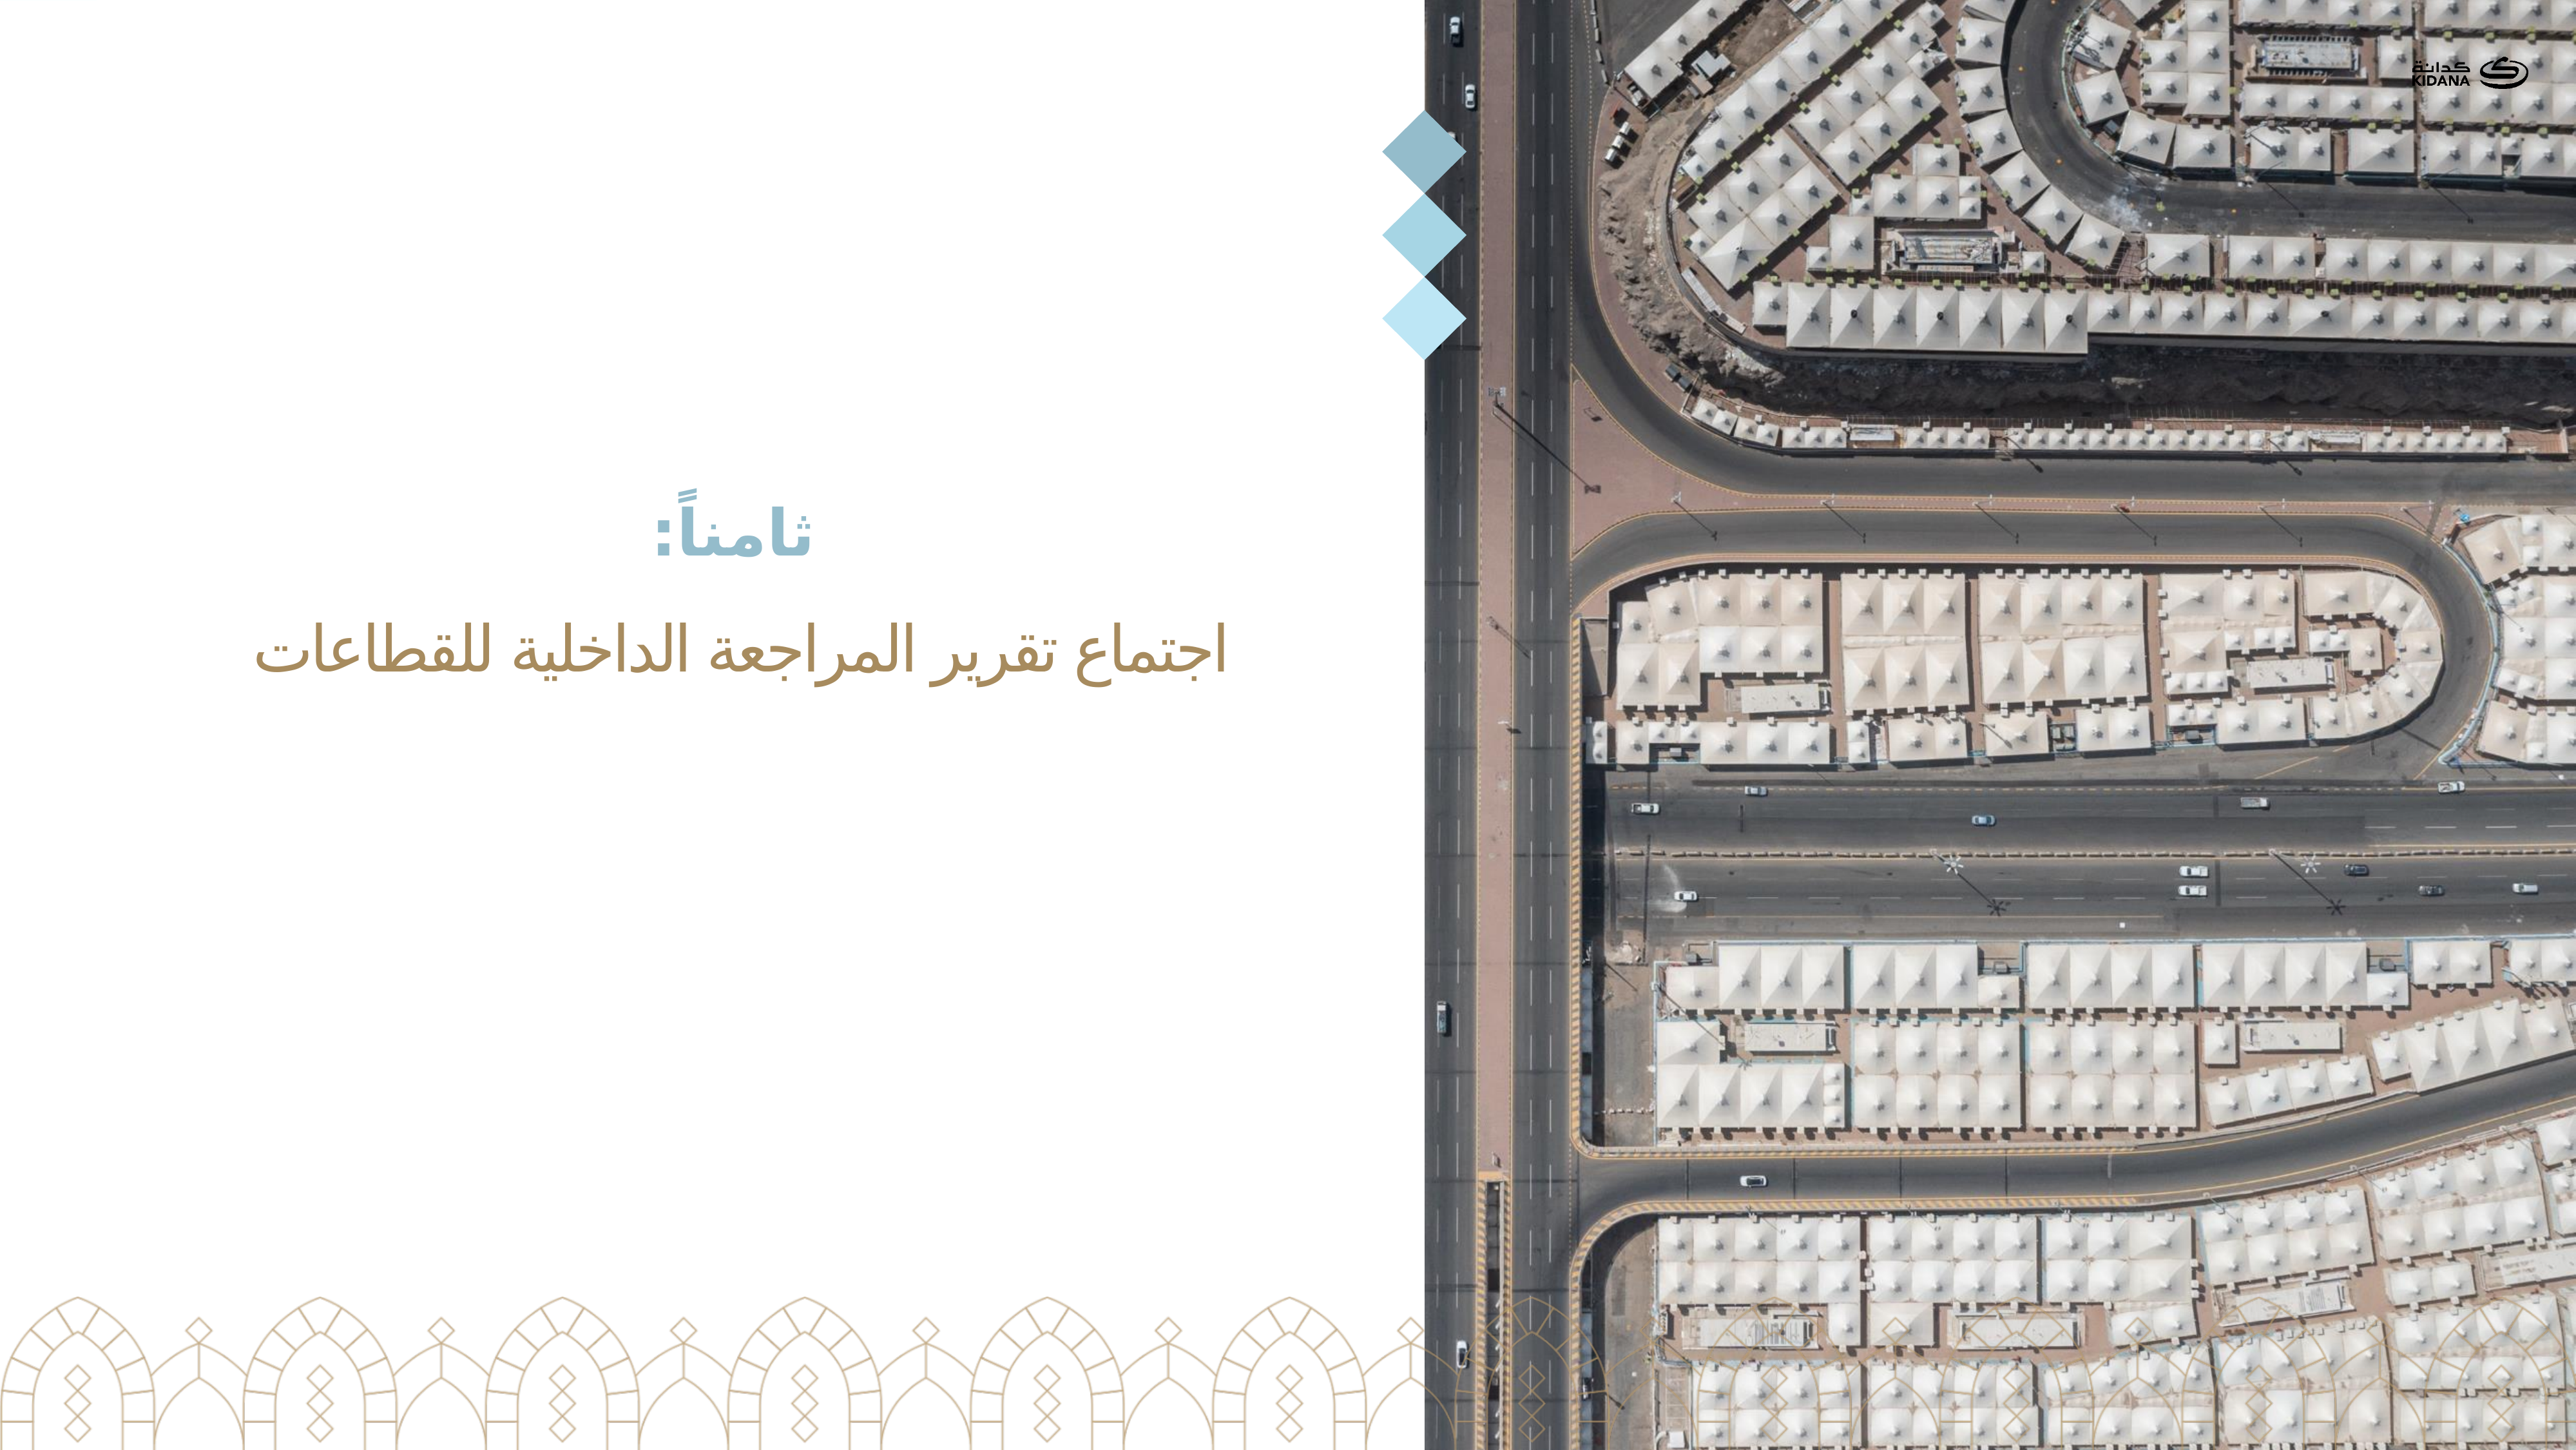

# ثامناً: اجتماع تقرير المراجعة الداخلية للقطاعات